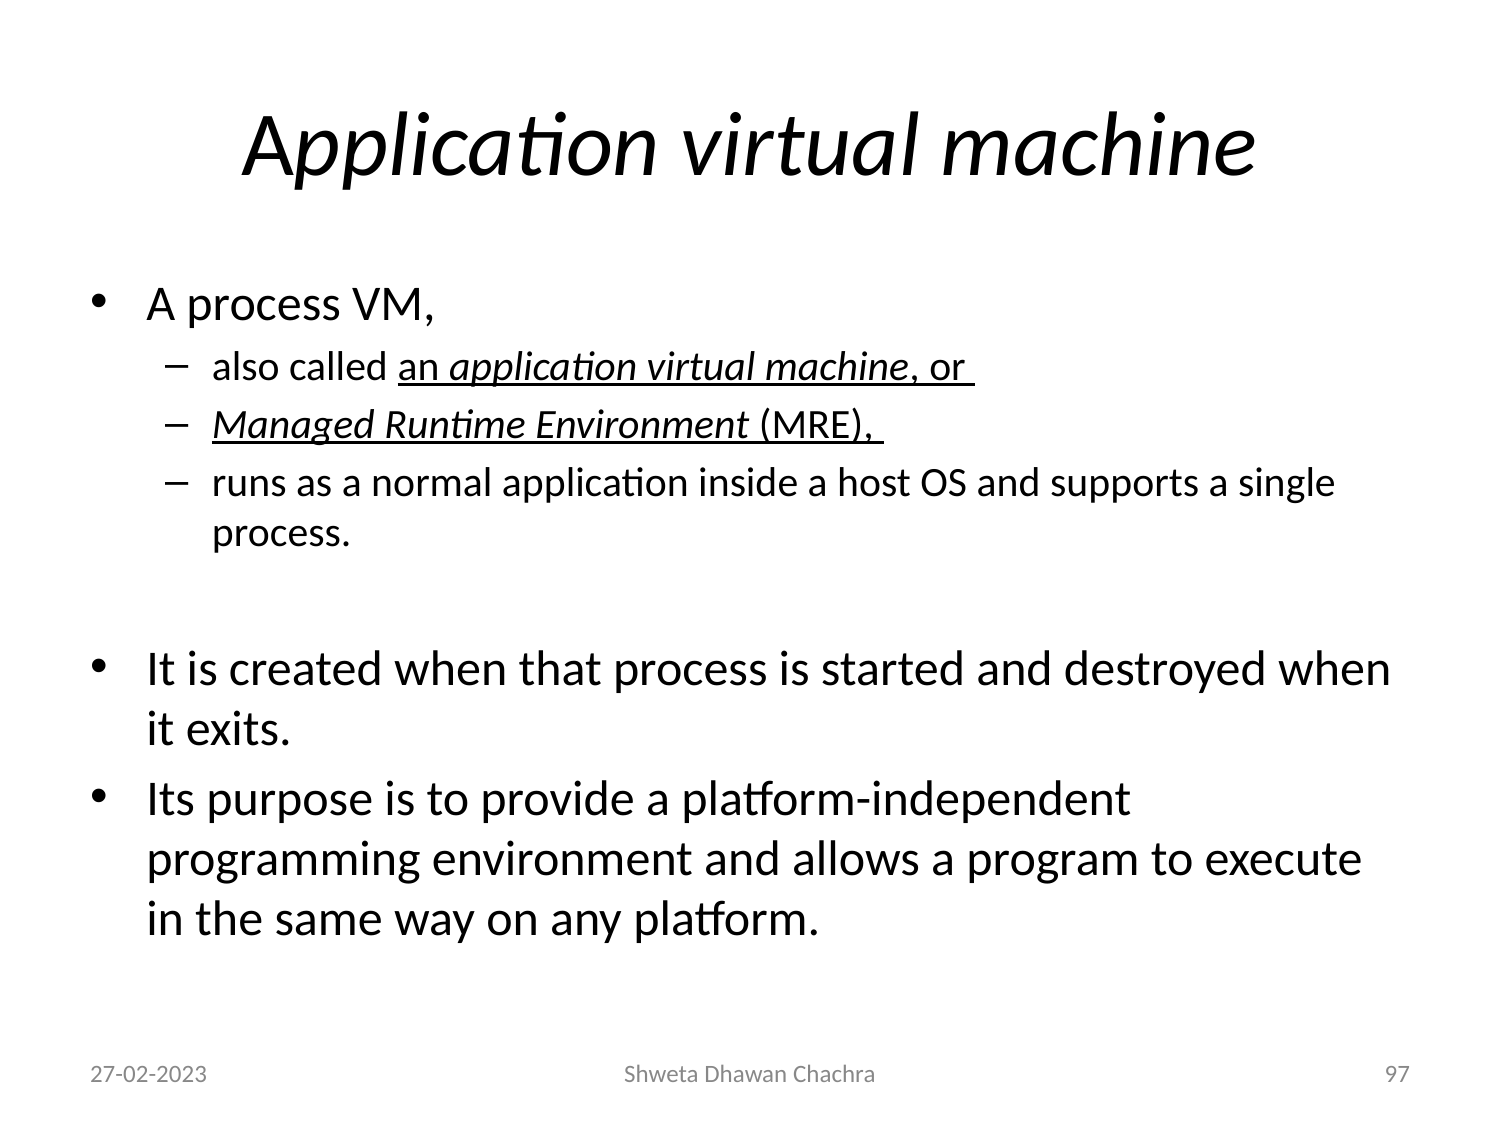

# Application virtual machine
A process VM,
also called an application virtual machine, or
Managed Runtime Environment (MRE),
runs as a normal application inside a host OS and supports a single process.

It is created when that process is started and destroyed when it exits.
Its purpose is to provide a platform-independent programming environment and allows a program to execute in the same way on any platform.
27-02-2023
Shweta Dhawan Chachra
97